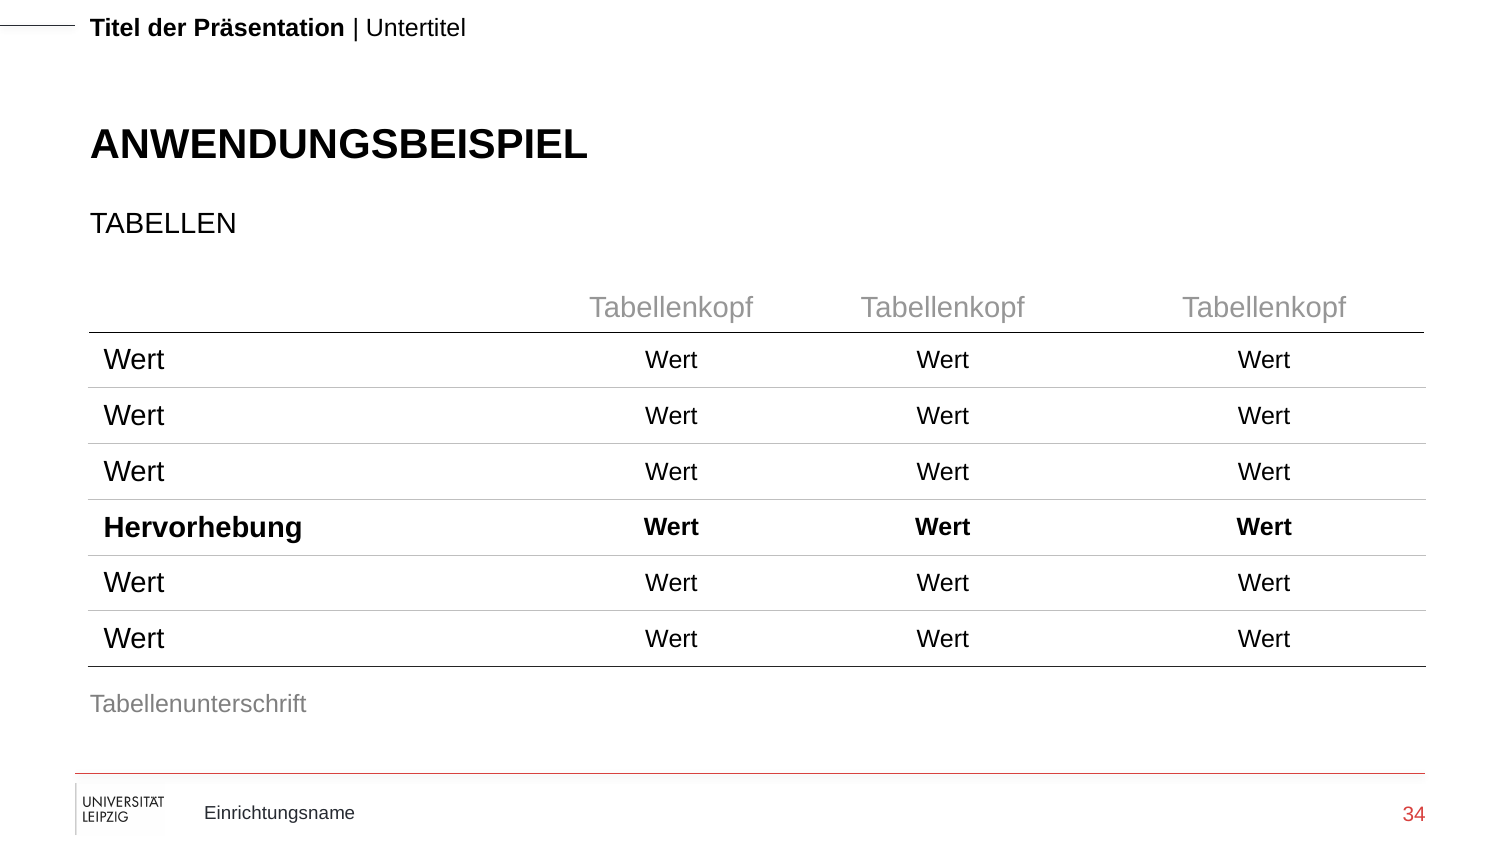

# Anwendungsbeispiel
TABELLEN
|  | Tabellenkopf | Tabellenkopf | Tabellenkopf |
| --- | --- | --- | --- |
| Wert | Wert | Wert | Wert |
| Wert | Wert | Wert | Wert |
| Wert | Wert | Wert | Wert |
| Hervorhebung | Wert | Wert | Wert |
| Wert | Wert | Wert | Wert |
| Wert | Wert | Wert | Wert |
Tabellenunterschrift
34